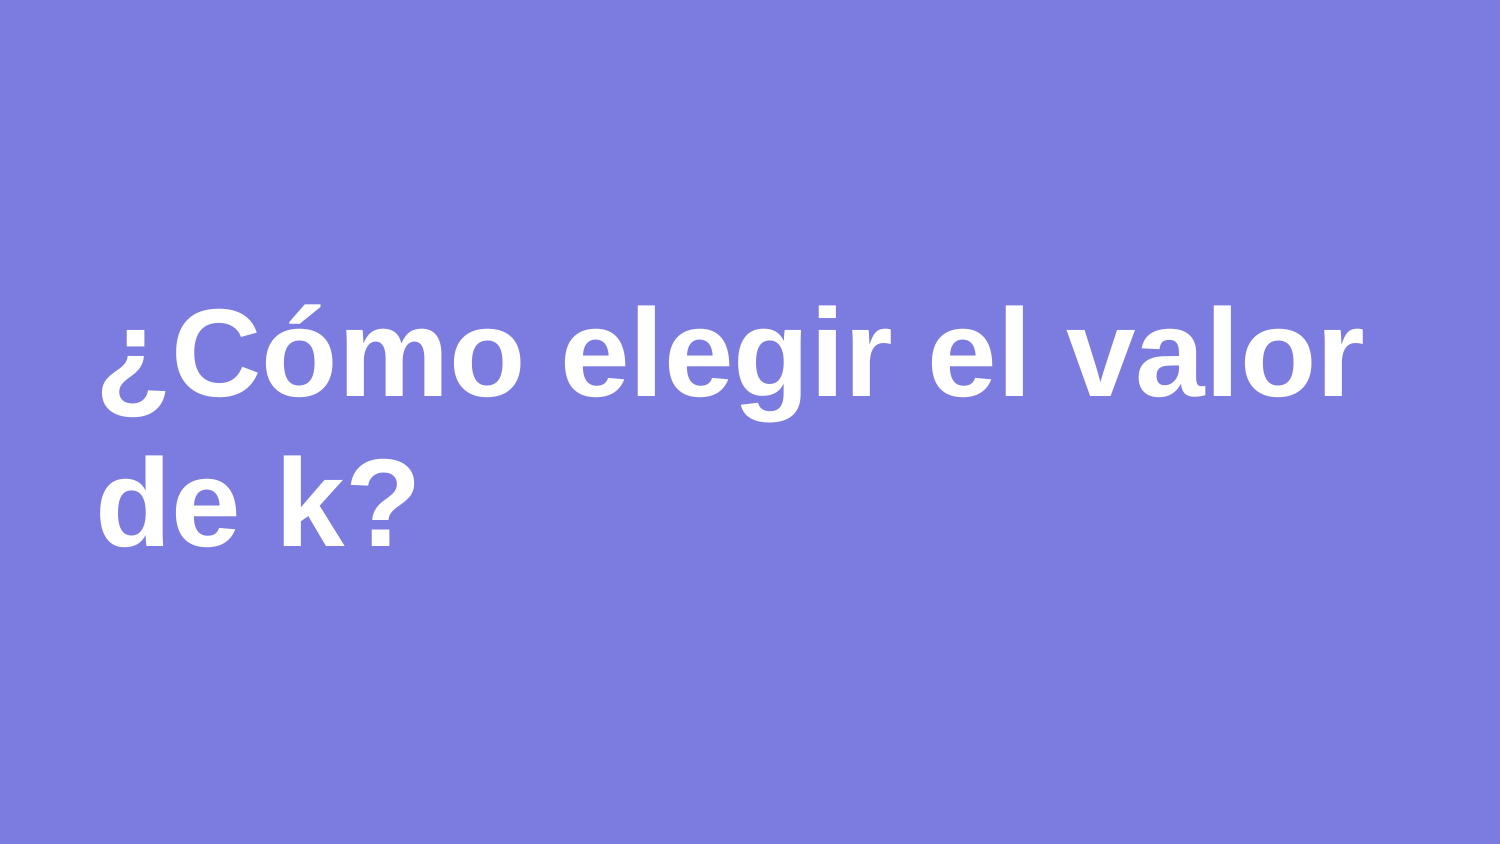

# ¿Cómo elegir el valor de k?